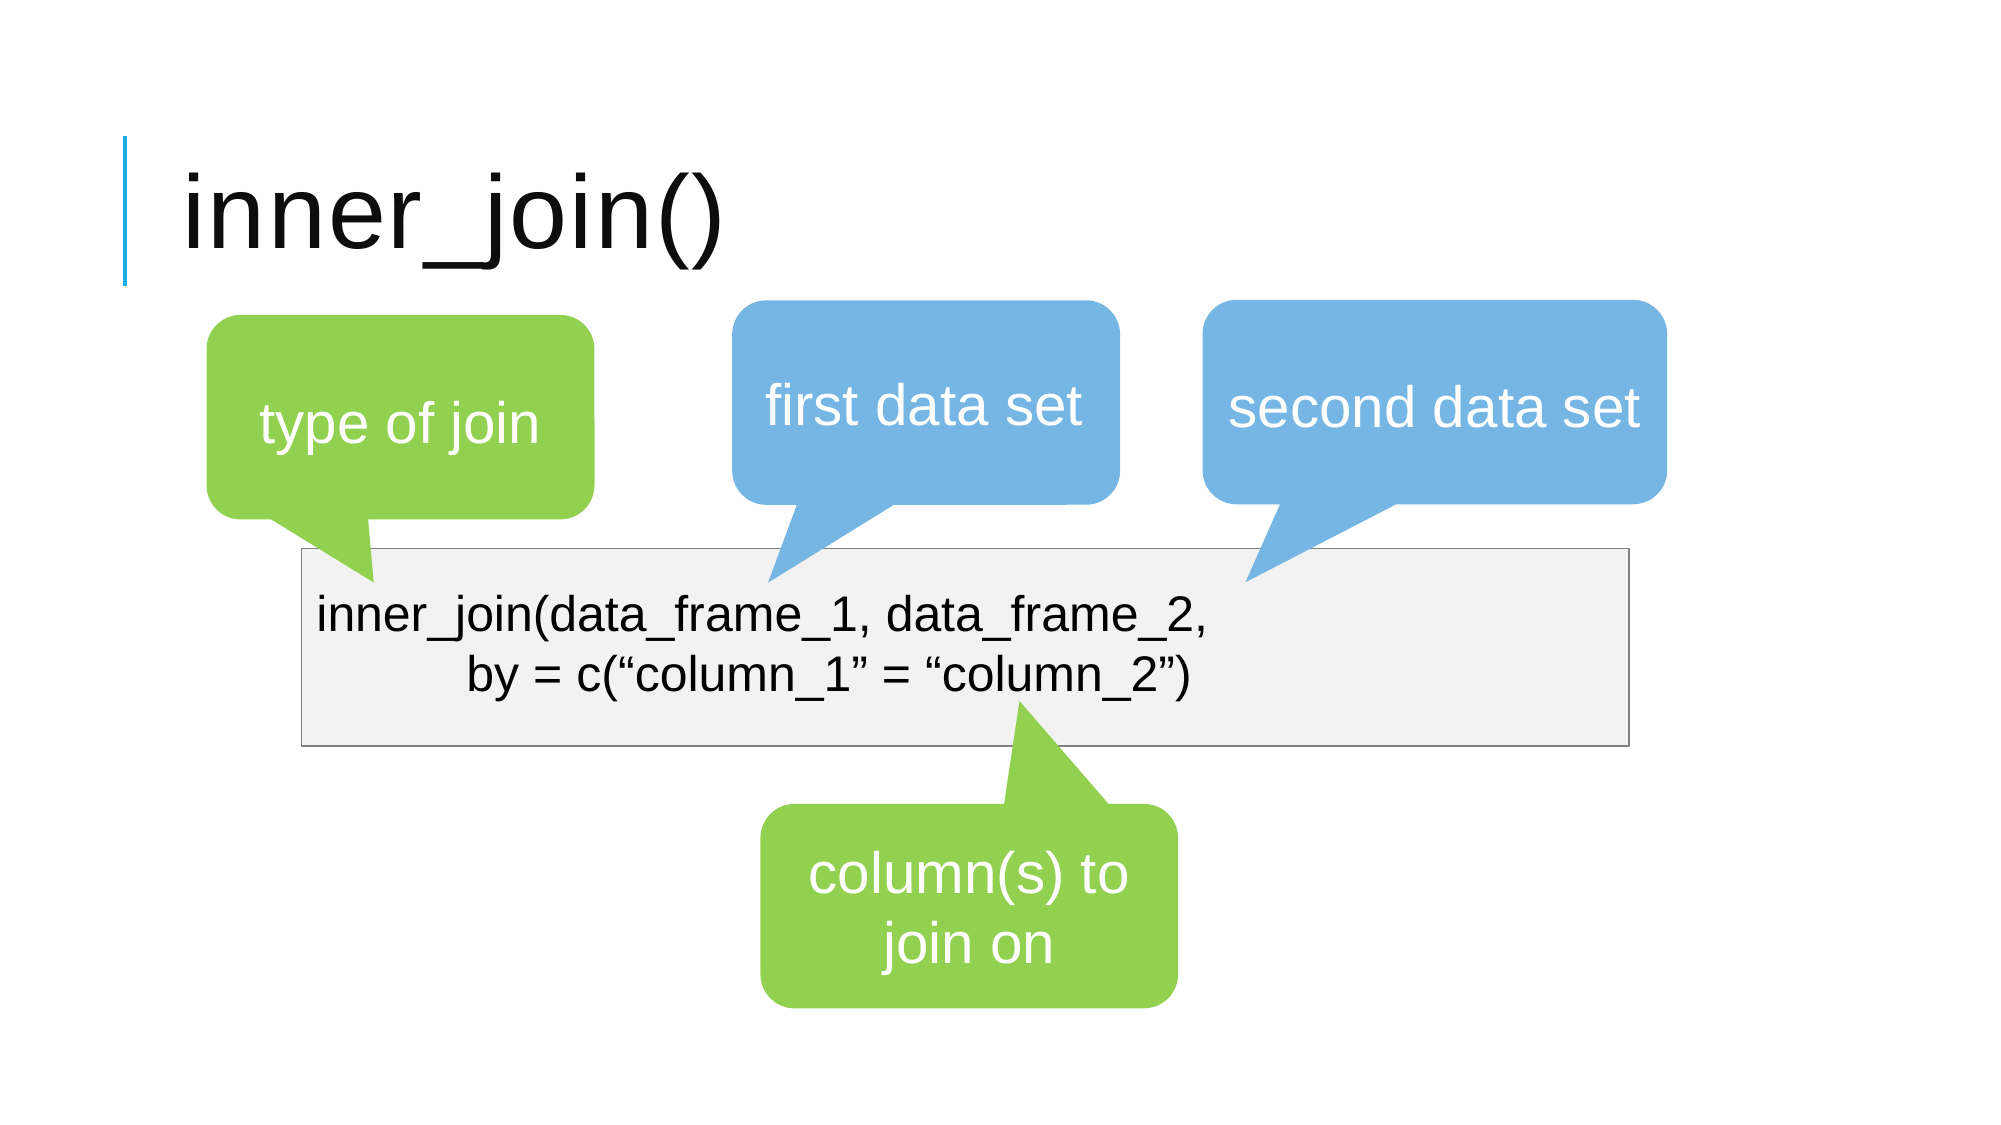

# inner_join()

second data set

first data set

type of join

inner_join(data_frame_1, data_frame_2,
	by = c(“column_1” = “column_2”)

column(s) to join on